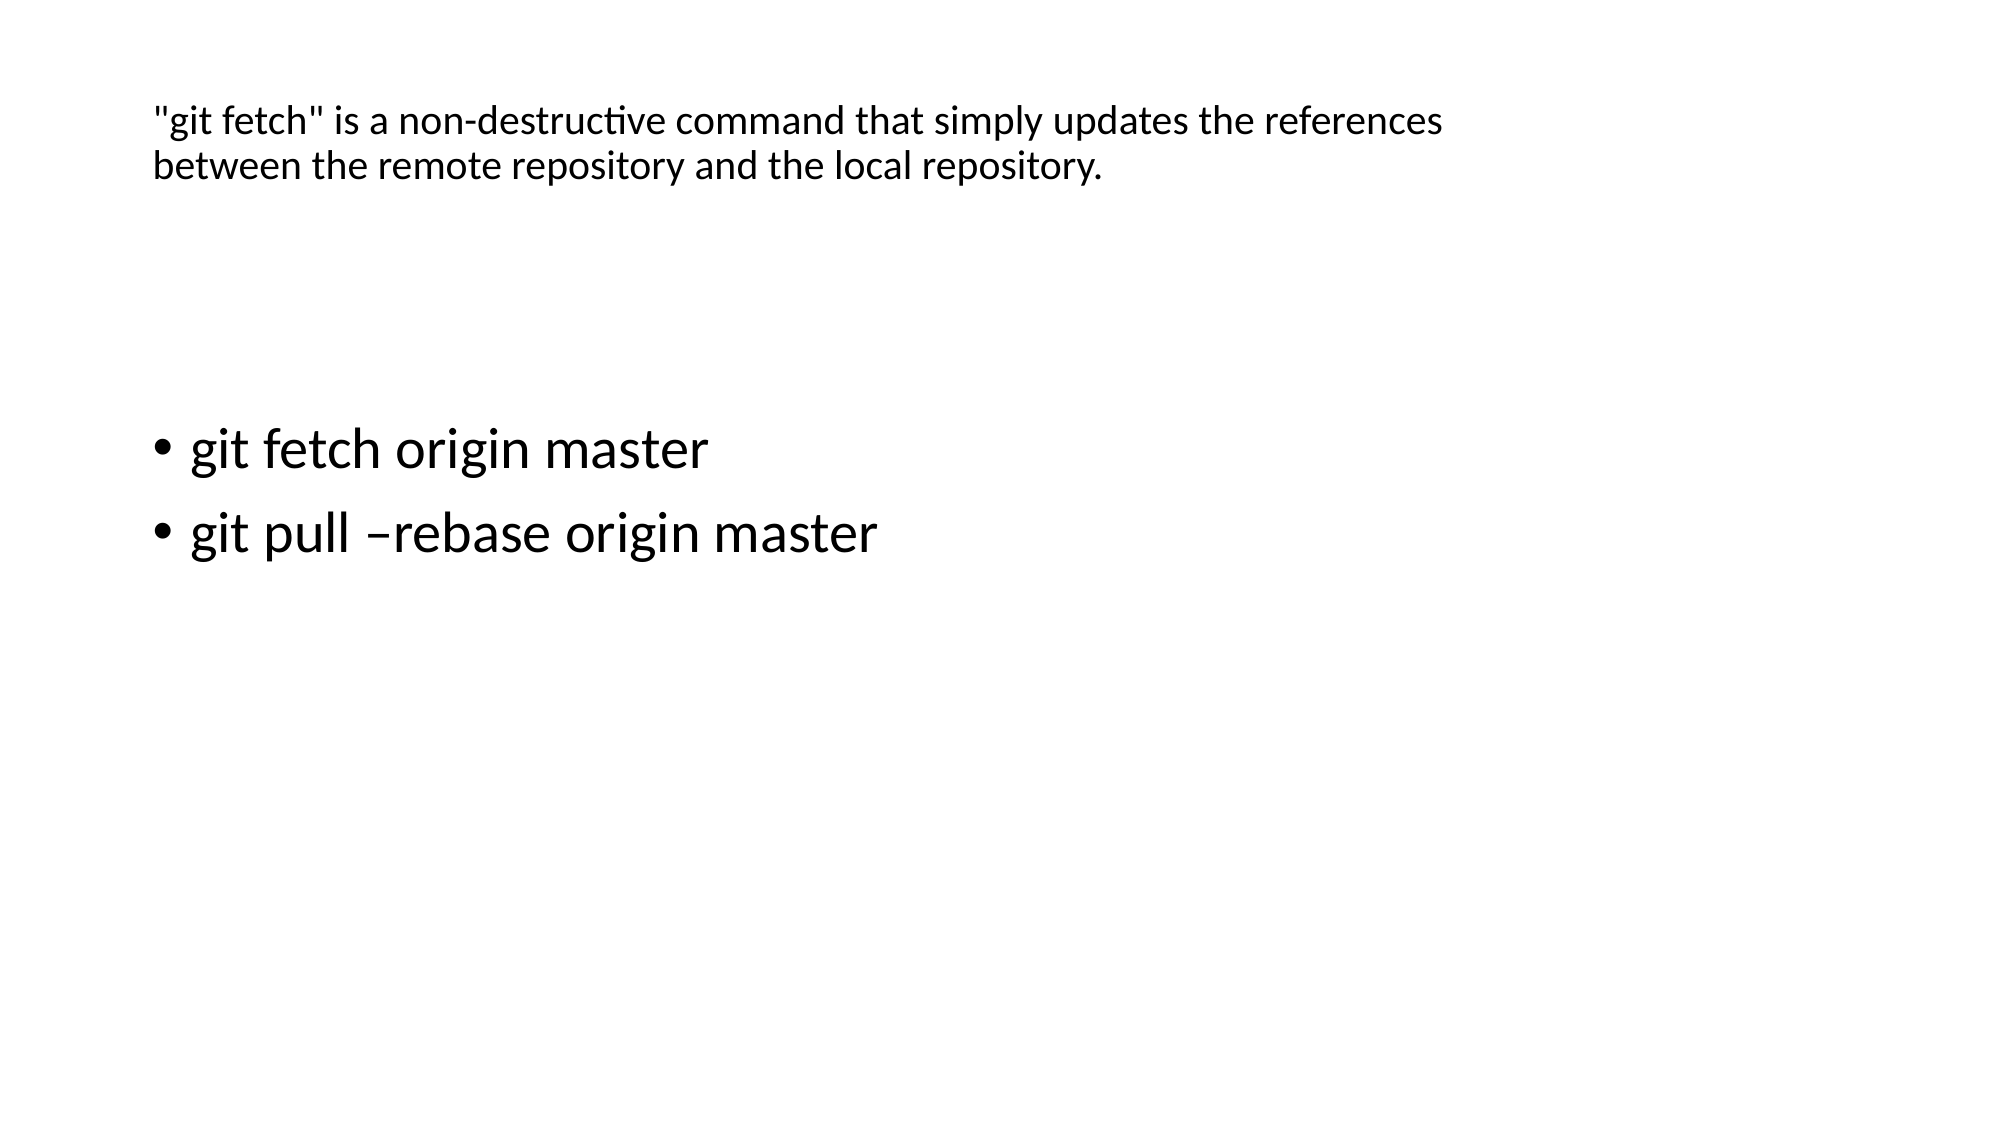

# "git fetch" is a non-destructive command that simply updates the references between the remote repository and the local repository.

git fetch origin master
git pull –rebase origin master